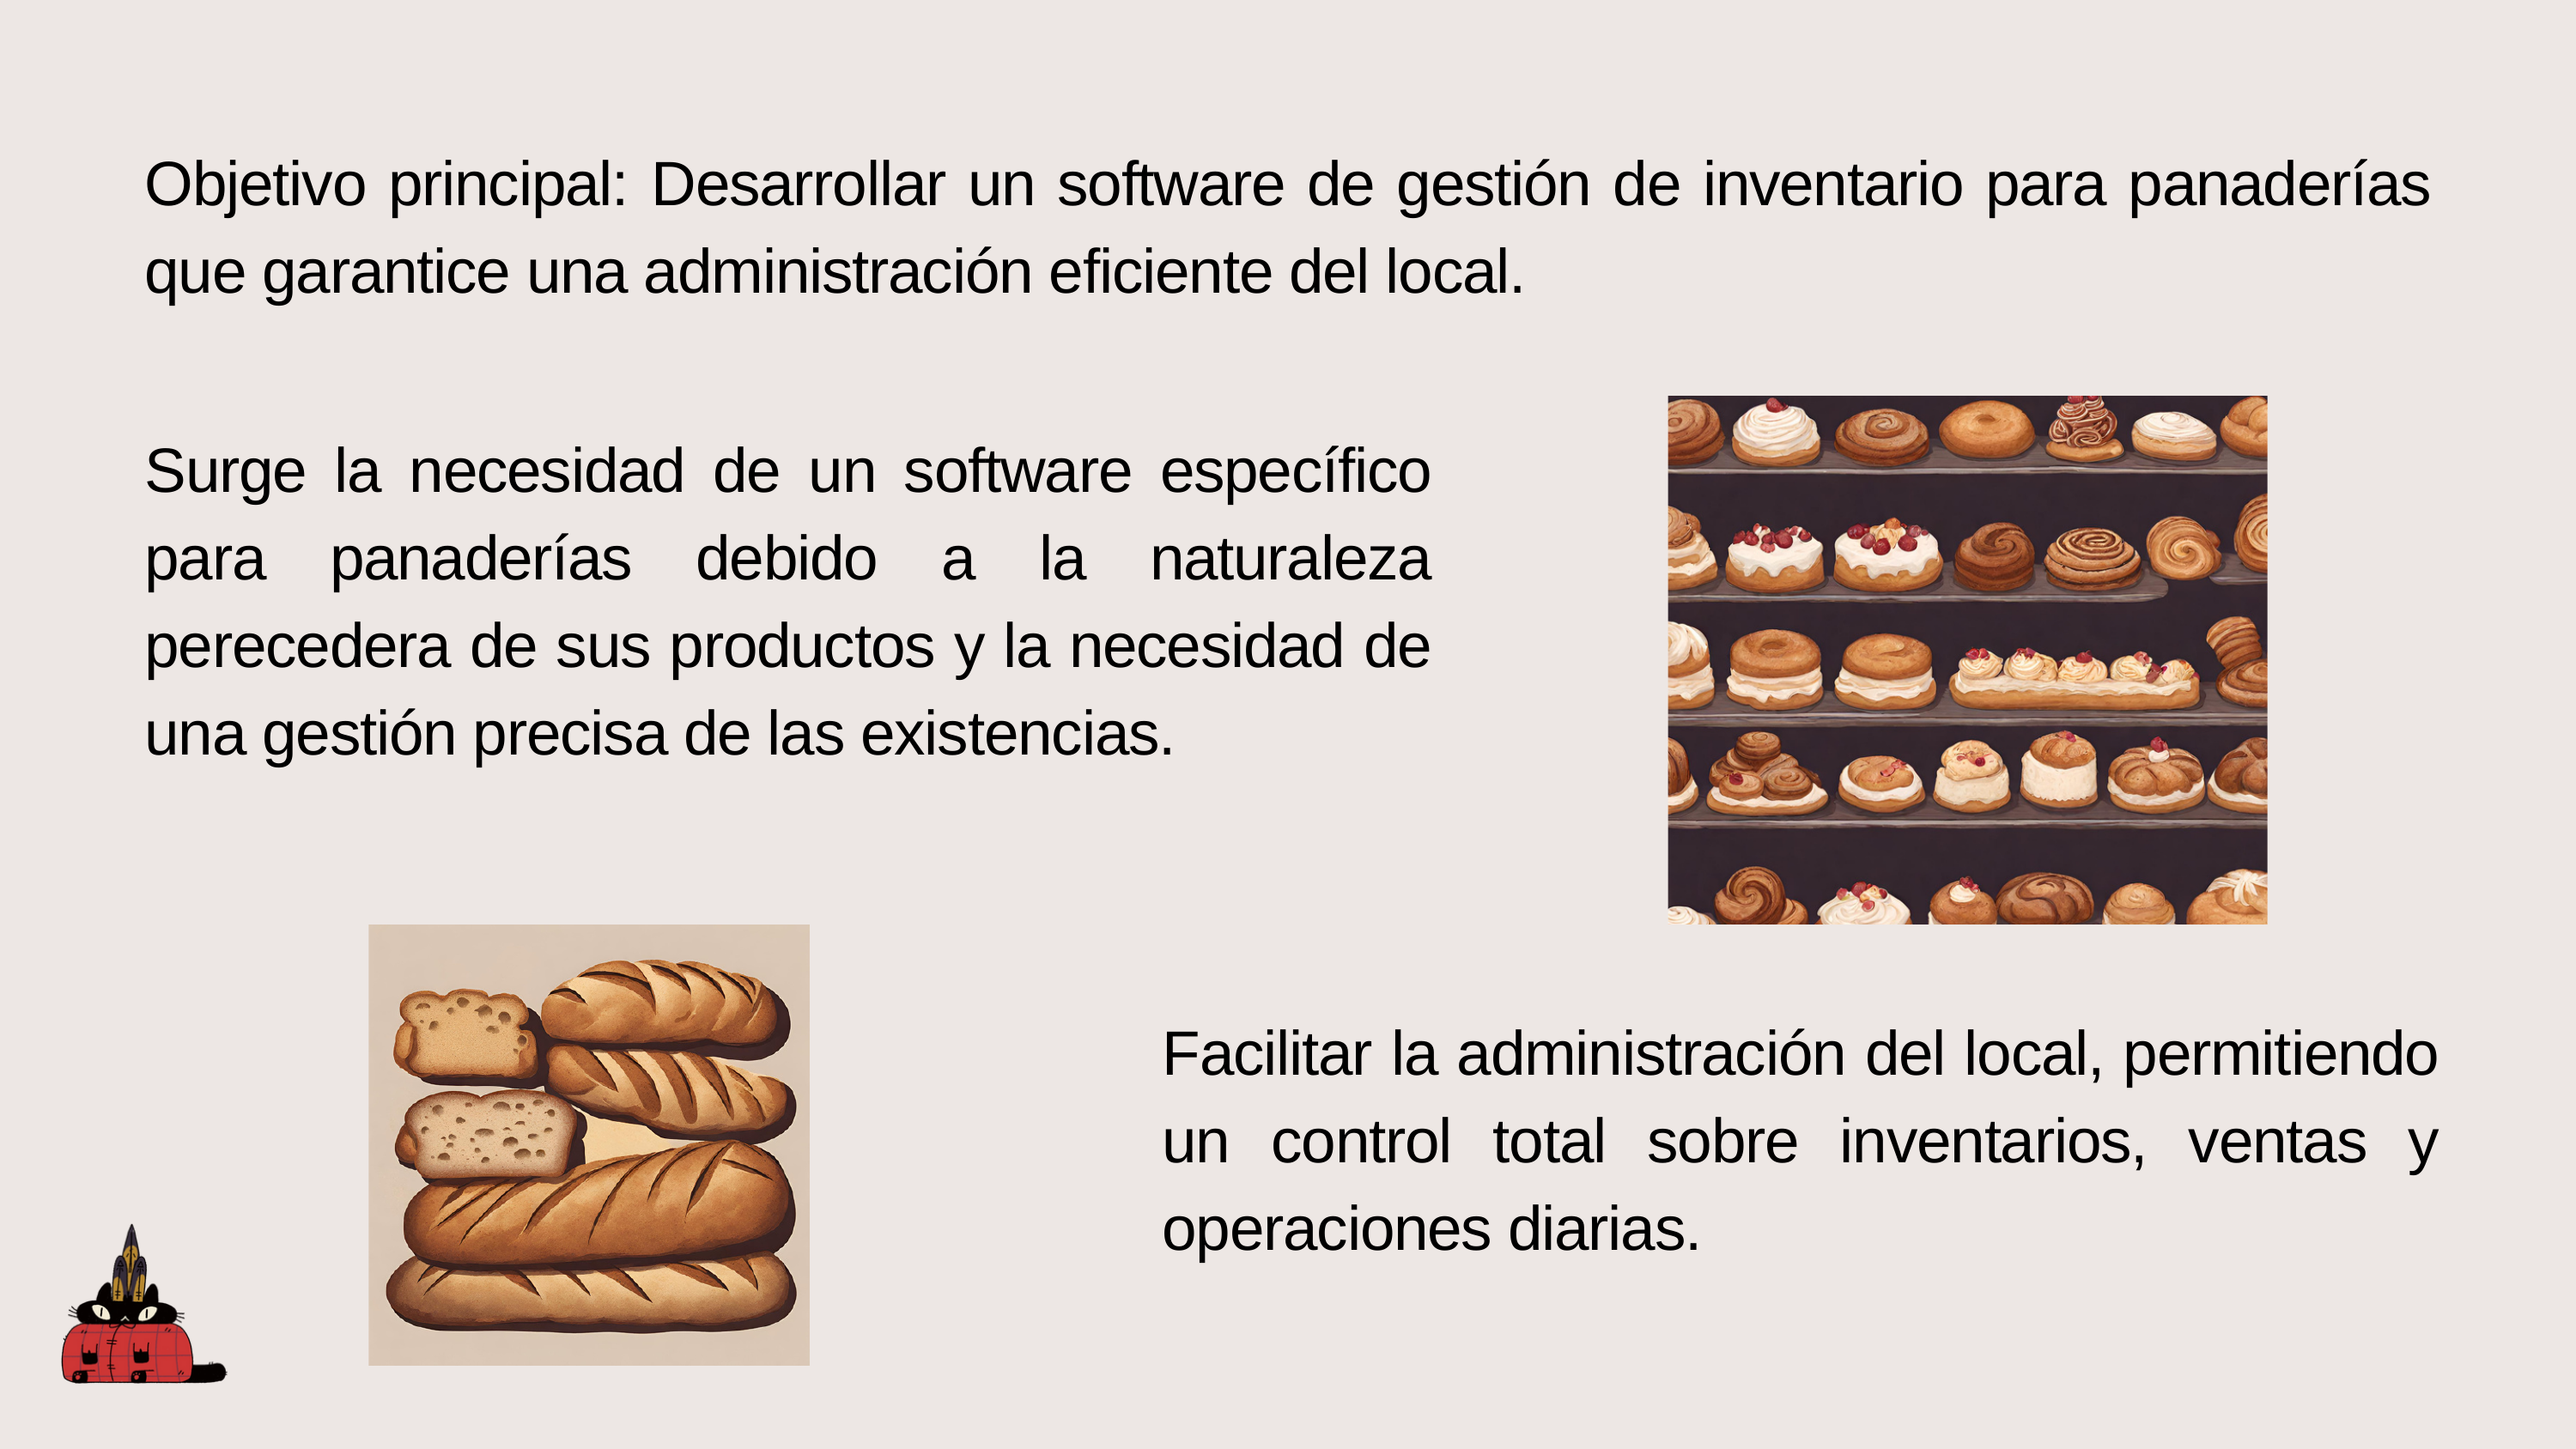

Objetivo principal: Desarrollar un software de gestión de inventario para panaderías que garantice una administración eficiente del local.

Surge la necesidad de un software específico para panaderías debido a la naturaleza perecedera de sus productos y la necesidad de una gestión precisa de las existencias.

Facilitar la administración del local, permitiendo un control total sobre inventarios, ventas y operaciones diarias.